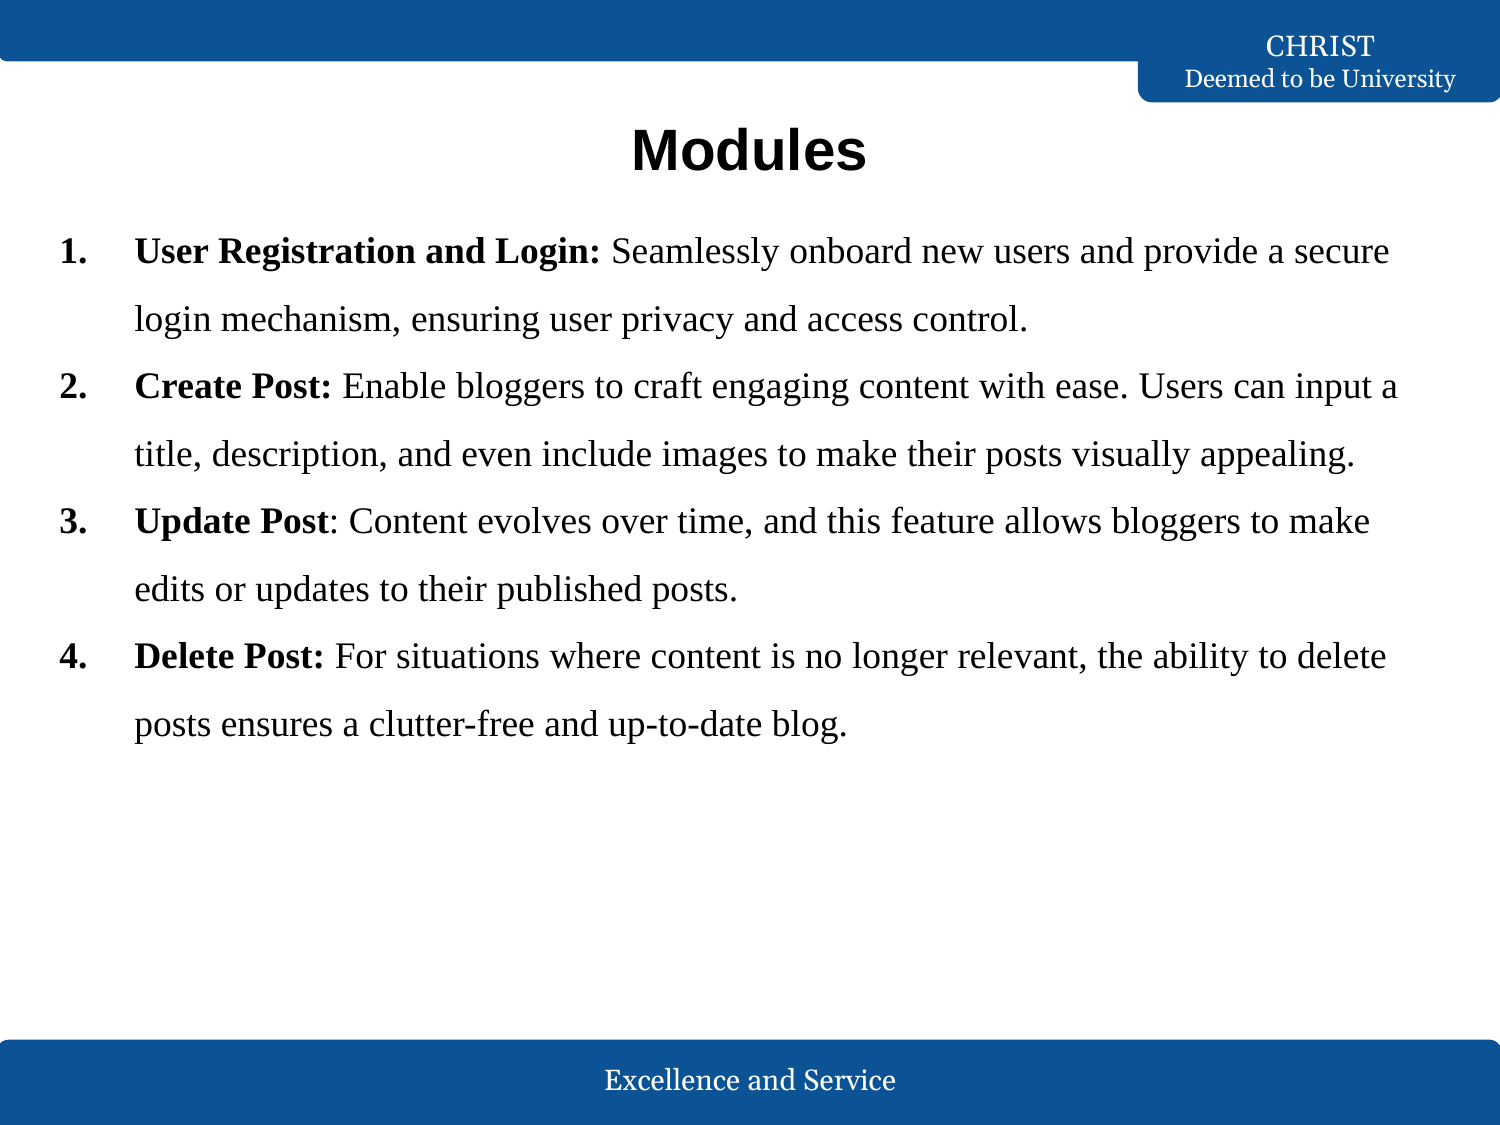

# Modules
User Registration and Login: Seamlessly onboard new users and provide a secure login mechanism, ensuring user privacy and access control.
Create Post: Enable bloggers to craft engaging content with ease. Users can input a title, description, and even include images to make their posts visually appealing.
Update Post: Content evolves over time, and this feature allows bloggers to make edits or updates to their published posts.
Delete Post: For situations where content is no longer relevant, the ability to delete posts ensures a clutter-free and up-to-date blog.